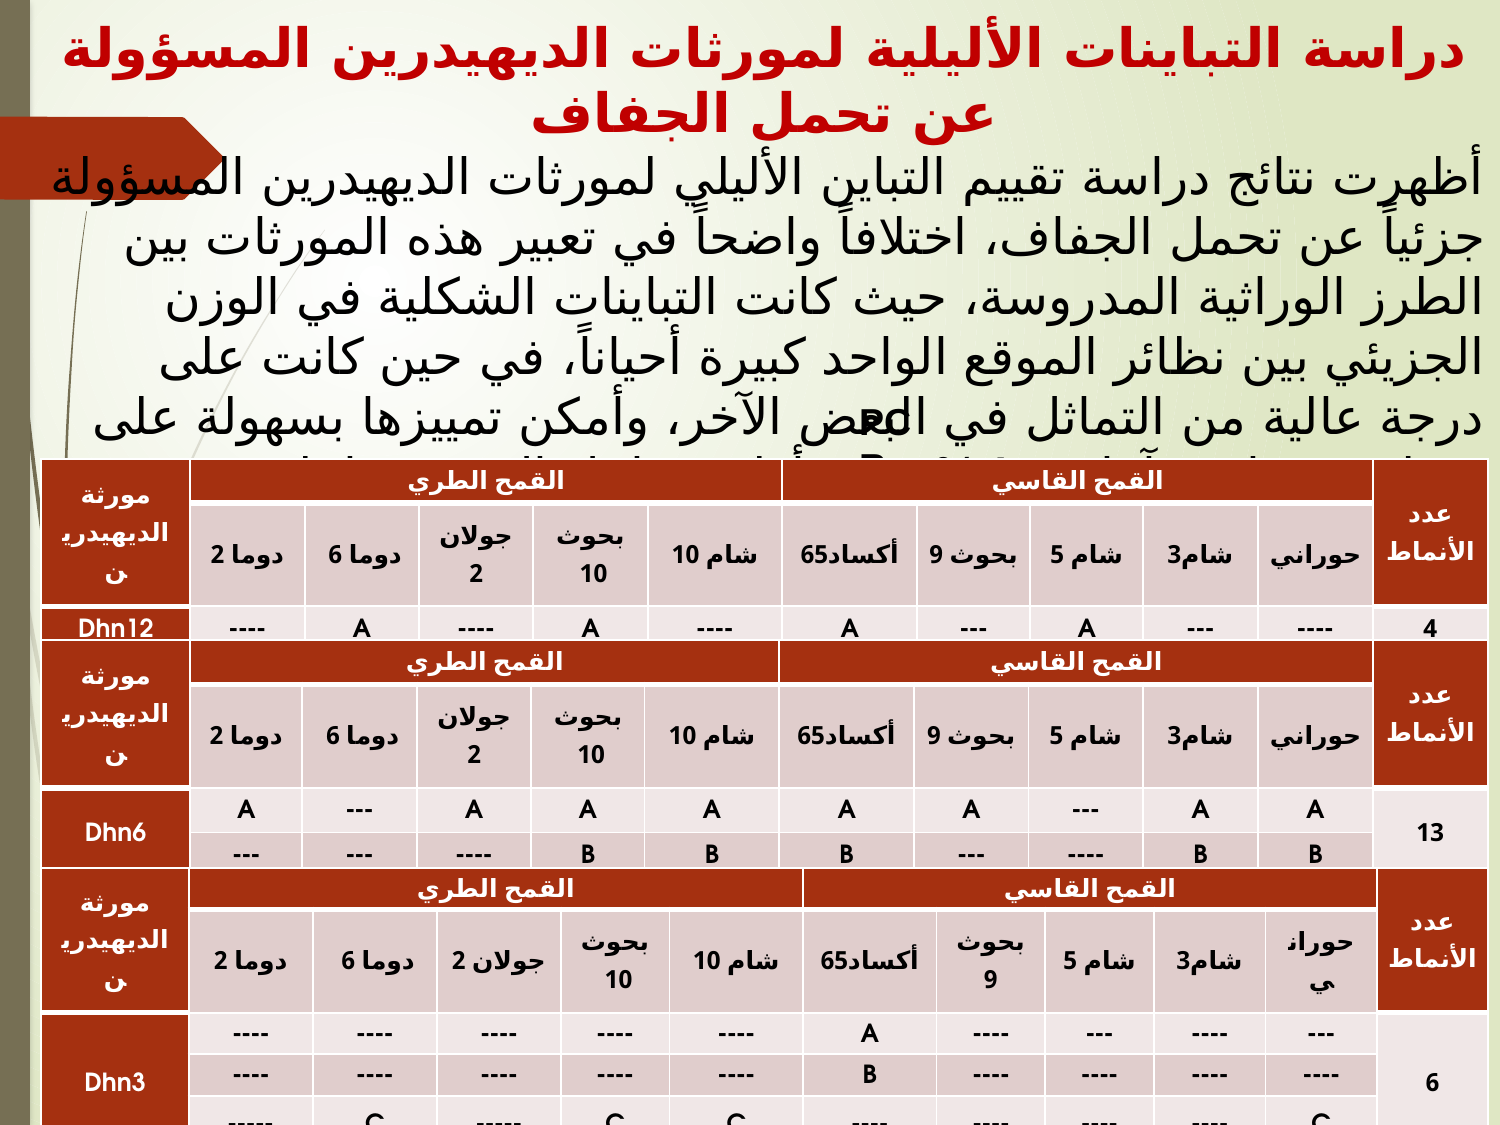

دراسة التباينات الأليلية لمورثات الديهيدرين المسؤولة عن تحمل الجفاف
أظهرت نتائج دراسة تقييم التباين الأليلي لمورثات الديهيدرين المسؤولة جزئياً عن تحمل الجفاف، اختلافاً واضحاً في تعبير هذه المورثات بين الطرز الوراثية المدروسة، حيث كانت التباينات الشكلية في الوزن الجزيئي بين نظائر الموقع الواحد كبيرة أحياناً، في حين كانت على درجة عالية من التماثل في البعض الآخر، وأمكن تمييزها بسهولة على هلامة ميتافور آغاروز 4% حيث أظهر تفاعل ال       ما يلي:
PCR
| مورثة الديهيدرين | القمح الطري |  |  |  |  | القمح القاسي |  |  |  |  | عدد الأنماط |
| --- | --- | --- | --- | --- | --- | --- | --- | --- | --- | --- | --- |
|  | دوما 2 | دوما 6 | جولان 2 | بحوث 10 | شام 10 | أكساد65 | بحوث 9 | شام 5 | شام3 | حوراني |  |
| Dhn12 | ---- | A | ---- | A | ---- | A | --- | A | --- | ---- | 4 |
| مورثة الديهيدرين | القمح الطري |  |  |  |  | القمح القاسي |  |  |  |  | عدد الأنماط |
| --- | --- | --- | --- | --- | --- | --- | --- | --- | --- | --- | --- |
|  | دوما 2 | دوما 6 | جولان 2 | بحوث 10 | شام 10 | أكساد65 | بحوث 9 | شام 5 | شام3 | حوراني |  |
| Dhn6 | A | --- | A | A | A | A | A | --- | A | A | 13 |
|  | --- | --- | ---- | B | B | B | --- | ---- | B | B |  |
| مورثة الديهيدرين | القمح الطري |  |  |  |  | القمح القاسي |  |  |  |  | عدد الأنماط |
| --- | --- | --- | --- | --- | --- | --- | --- | --- | --- | --- | --- |
|  | دوما 2 | دوما 6 | جولان 2 | بحوث 10 | شام 10 | أكساد65 | بحوث 9 | شام 5 | شام3 | حوراني |  |
| Dhn3 | ---- | ---- | ---- | ---- | ---- | A | ---- | --- | ---- | --- | 6 |
|  | ---- | ---- | ---- | ---- | ---- | B | ---- | ---- | ---- | ---- |  |
|  | ----- | C | ----- | C | C | ---- | ---- | ---- | ---- | C |  |